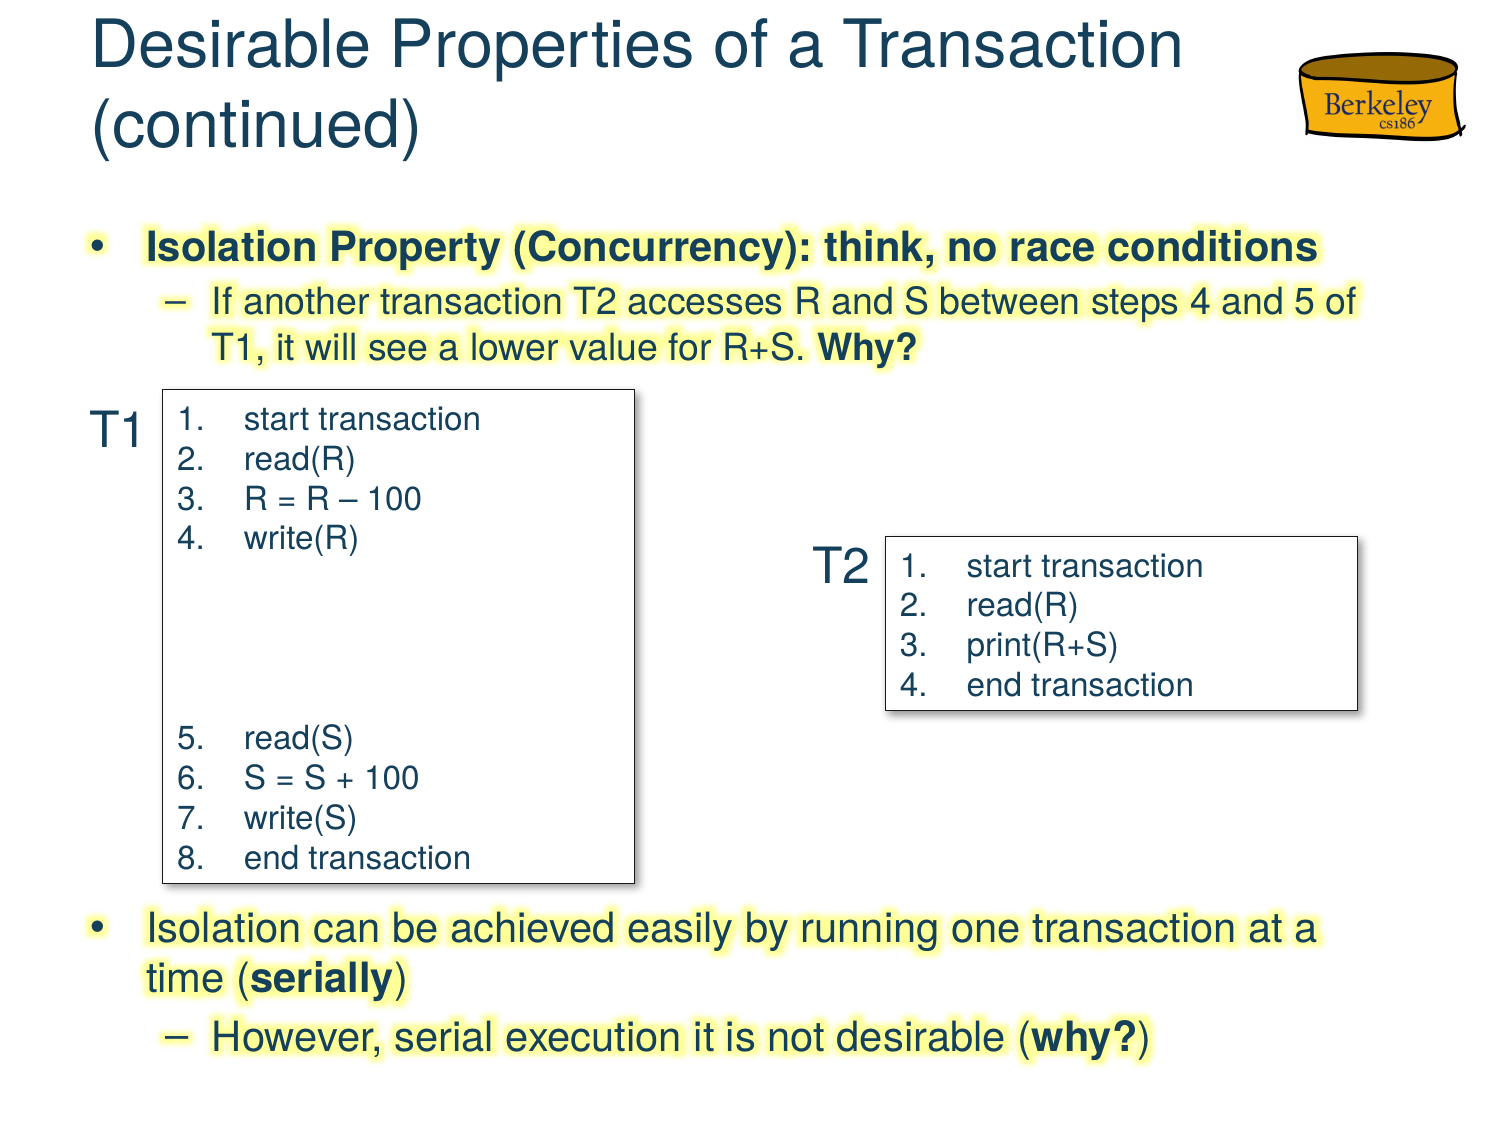

# Desirable Properties of a Transaction (continued)
Isolation Property (Concurrency): think, no race conditions
If another transaction T2 accesses R and S between steps 4 and 5 of T1, it will see a lower value for R+S. Why?

Isolation can be achieved easily by running one transaction at a time (serially)
However, serial execution it is not desirable (why?)

T1
start transaction
read(R)
R = R – 100
write(R)

read(S)
S = S + 100
write(S)
end transaction
T2
start transaction
read(R)
print(R+S)
end transaction